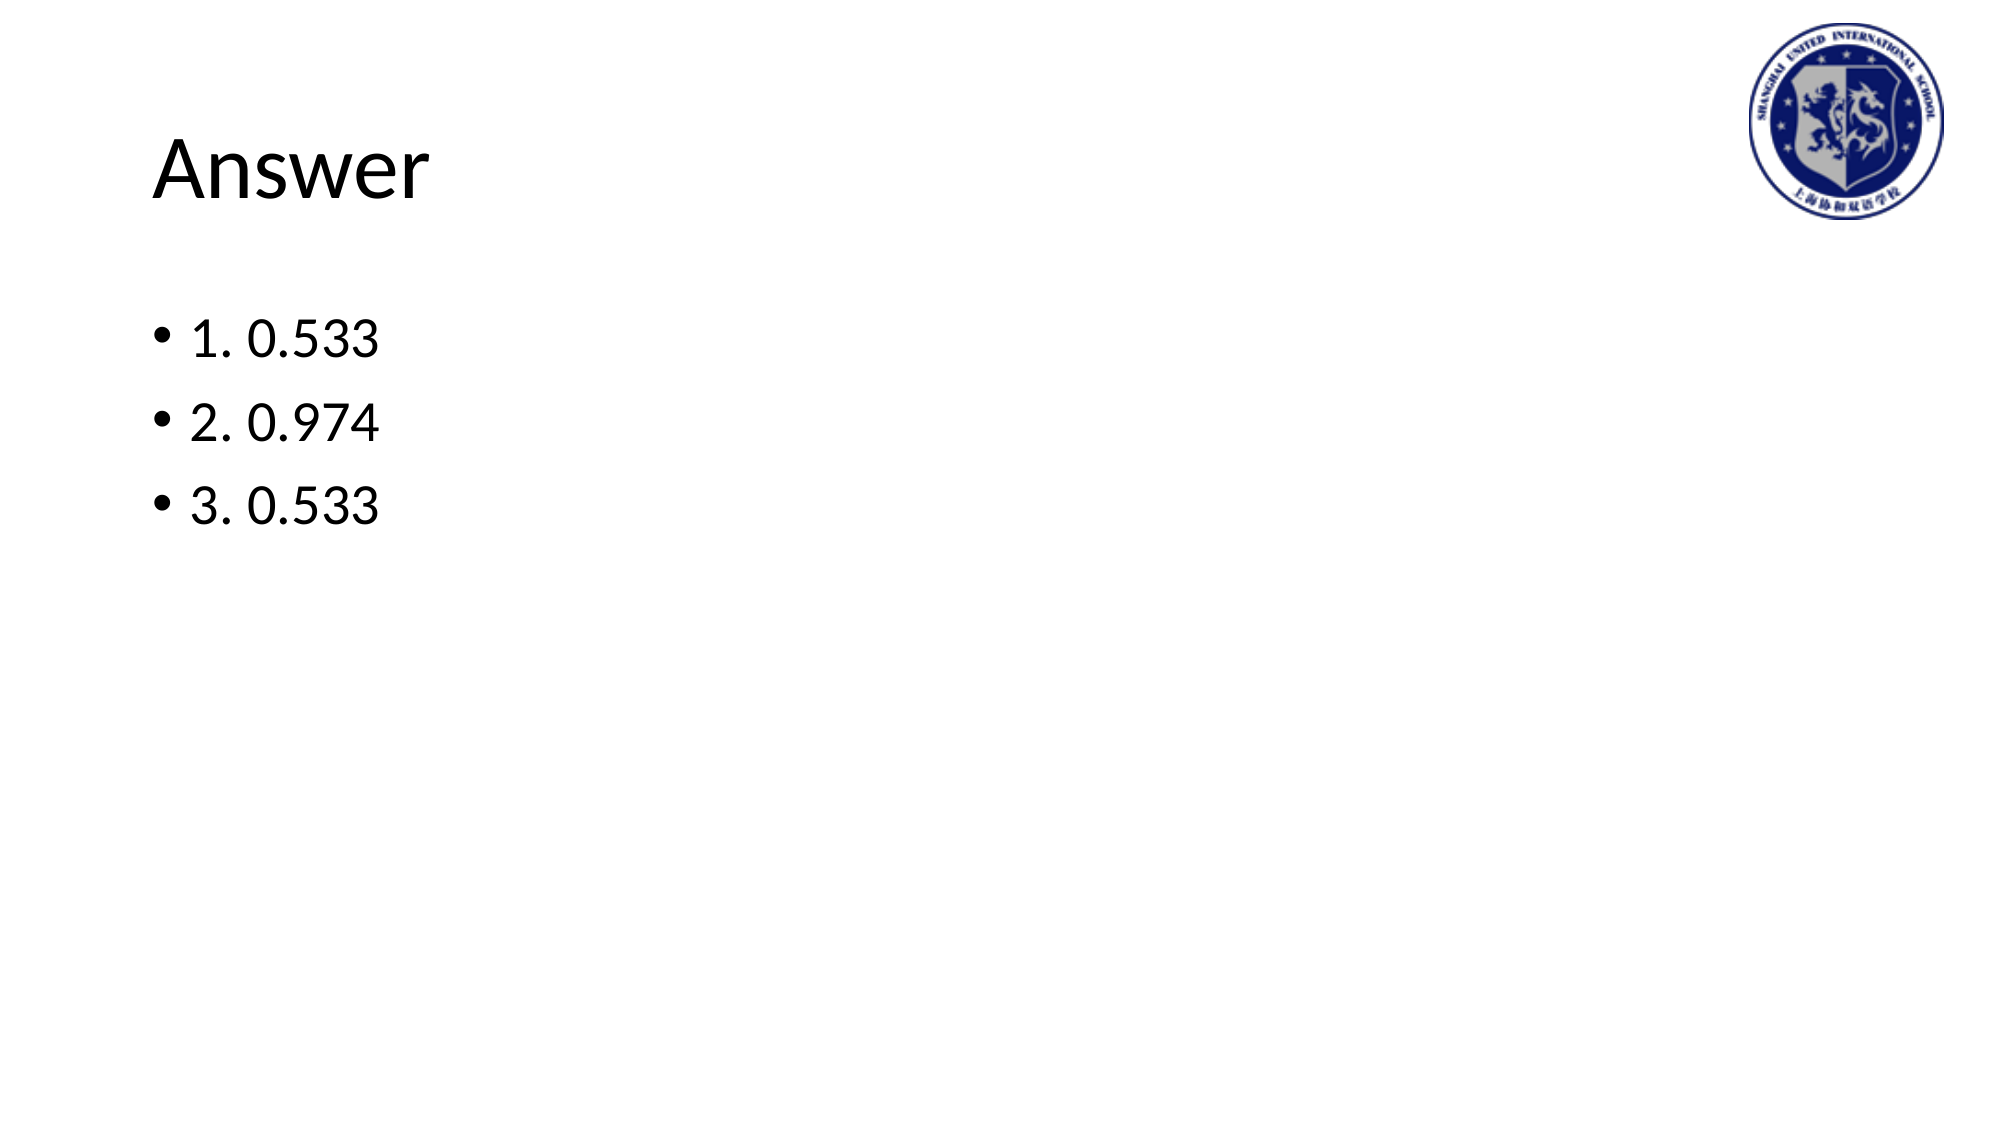

# Answer
1. 0.533
2. 0.974
3. 0.533